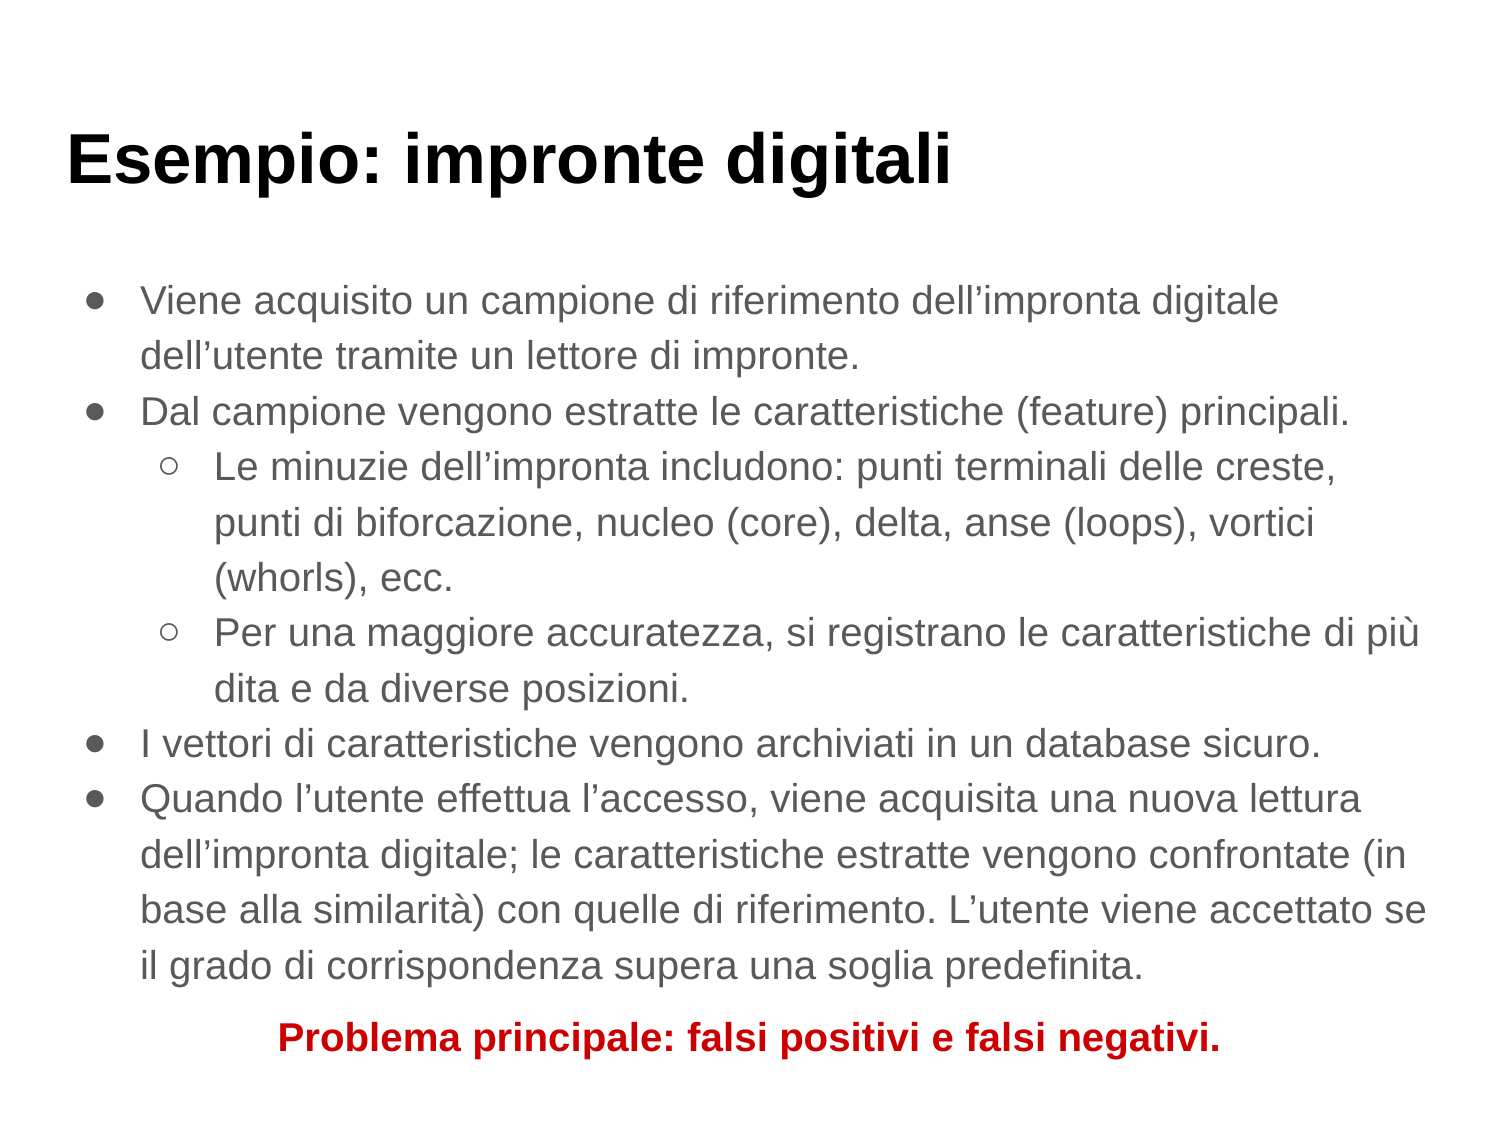

# Esempio: impronte digitali
Viene acquisito un campione di riferimento dell’impronta digitale dell’utente tramite un lettore di impronte.
Dal campione vengono estratte le caratteristiche (feature) principali.
Le minuzie dell’impronta includono: punti terminali delle creste, punti di biforcazione, nucleo (core), delta, anse (loops), vortici (whorls), ecc.
Per una maggiore accuratezza, si registrano le caratteristiche di più dita e da diverse posizioni.
I vettori di caratteristiche vengono archiviati in un database sicuro.
Quando l’utente effettua l’accesso, viene acquisita una nuova lettura dell’impronta digitale; le caratteristiche estratte vengono confrontate (in base alla similarità) con quelle di riferimento. L’utente viene accettato se il grado di corrispondenza supera una soglia predefinita.
Problema principale: falsi positivi e falsi negativi.